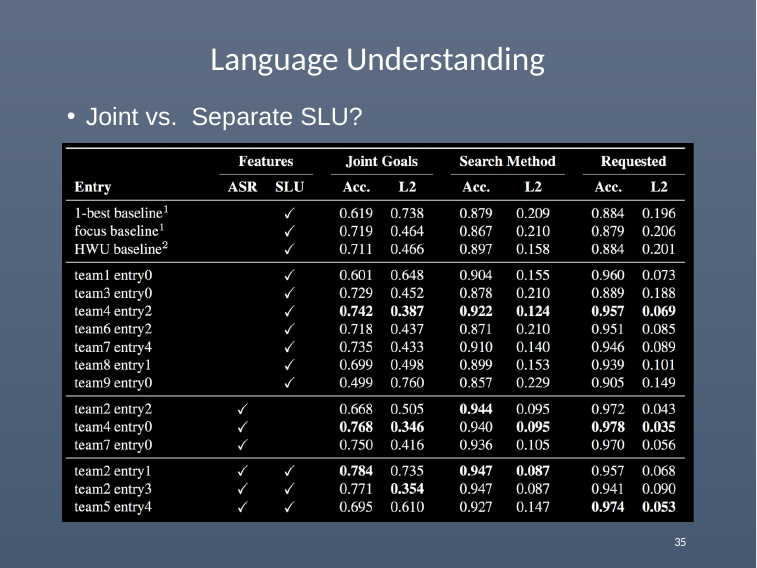

# Language Understanding
Joint vs.  Separate SLU?

35